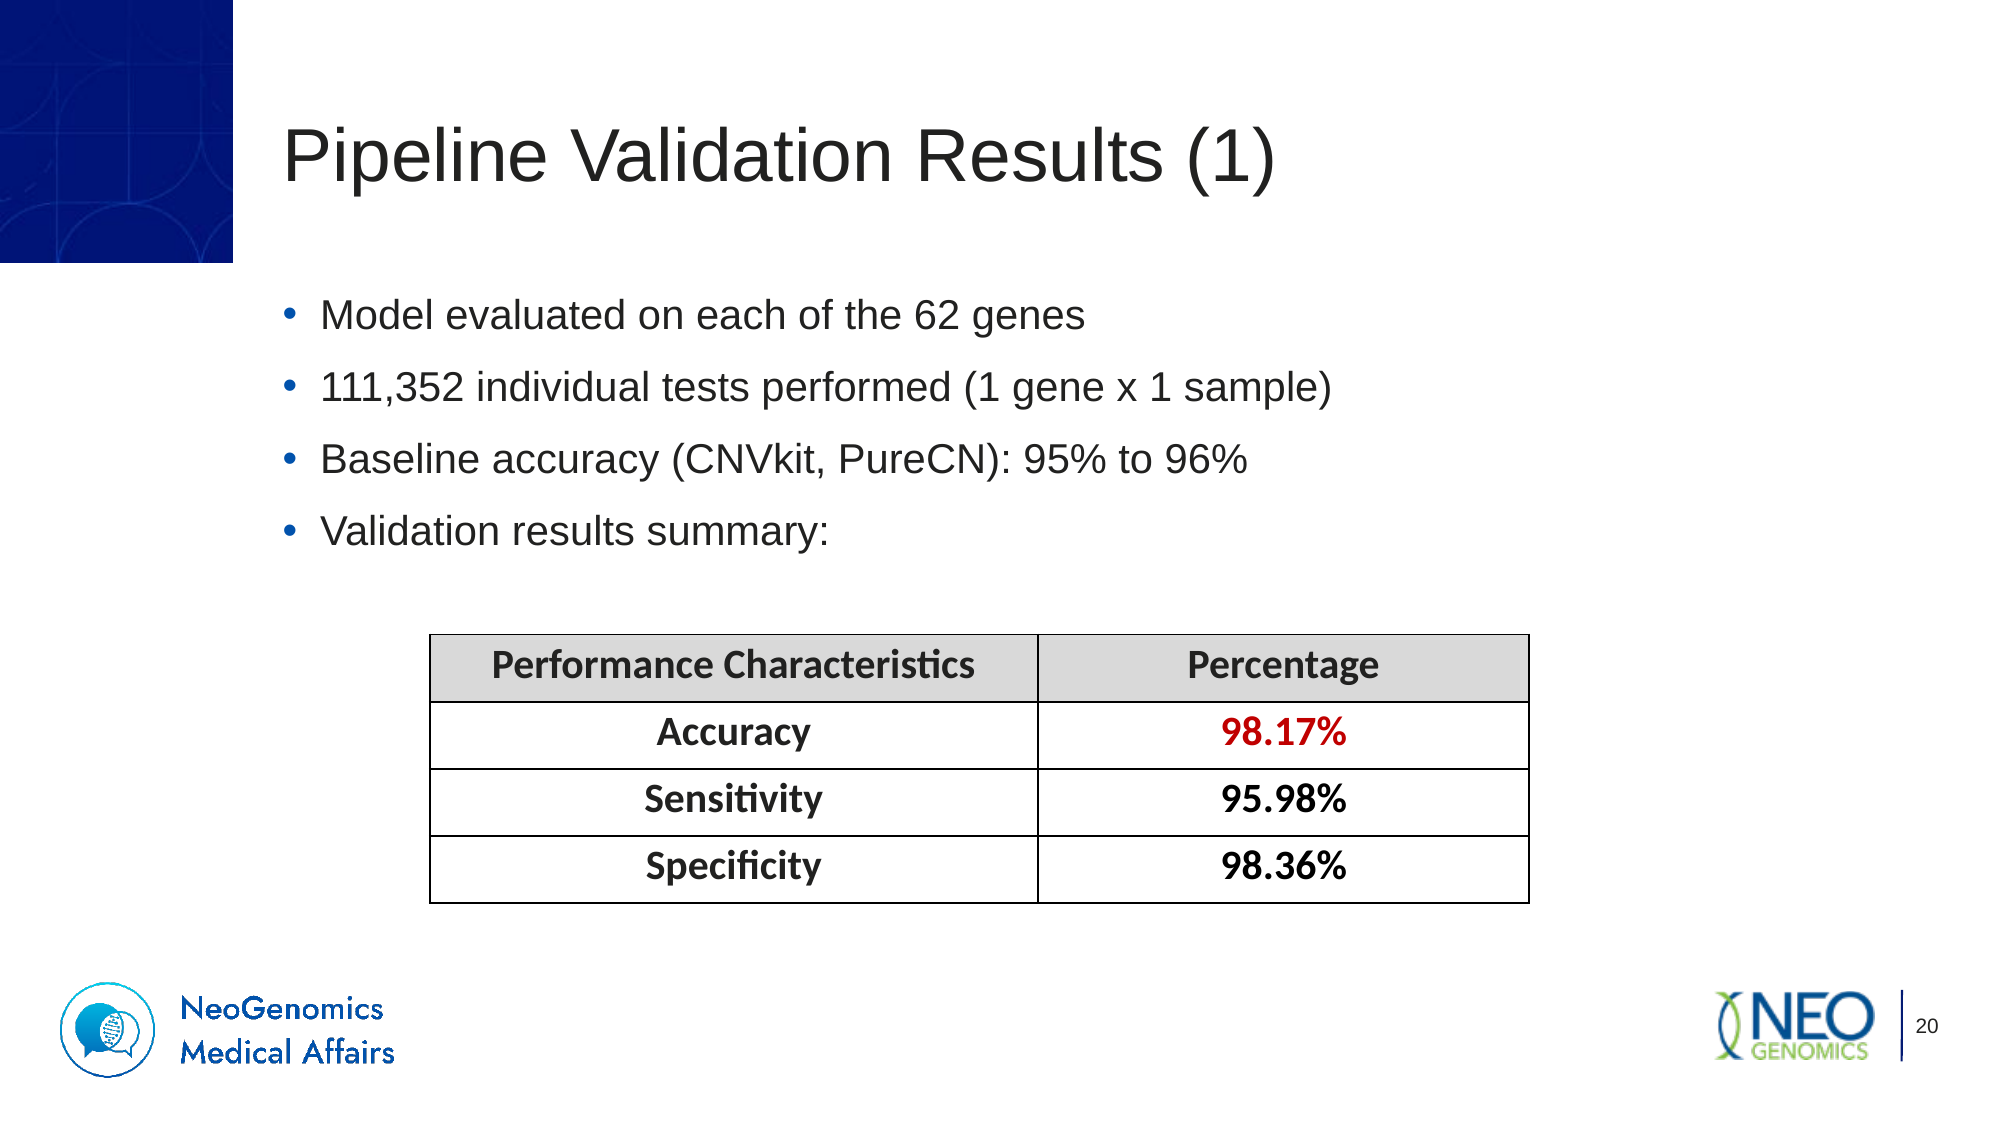

# Pipeline Validation Results (1)
Model evaluated on each of the 62 genes
111,352 individual tests performed (1 gene x 1 sample)
Baseline accuracy (CNVkit, PureCN): 95% to 96%
Validation results summary:
| Performance Characteristics | Percentage |
| --- | --- |
| Accuracy | 98.17% |
| Sensitivity | 95.98% |
| Specificity | 98.36% |
20